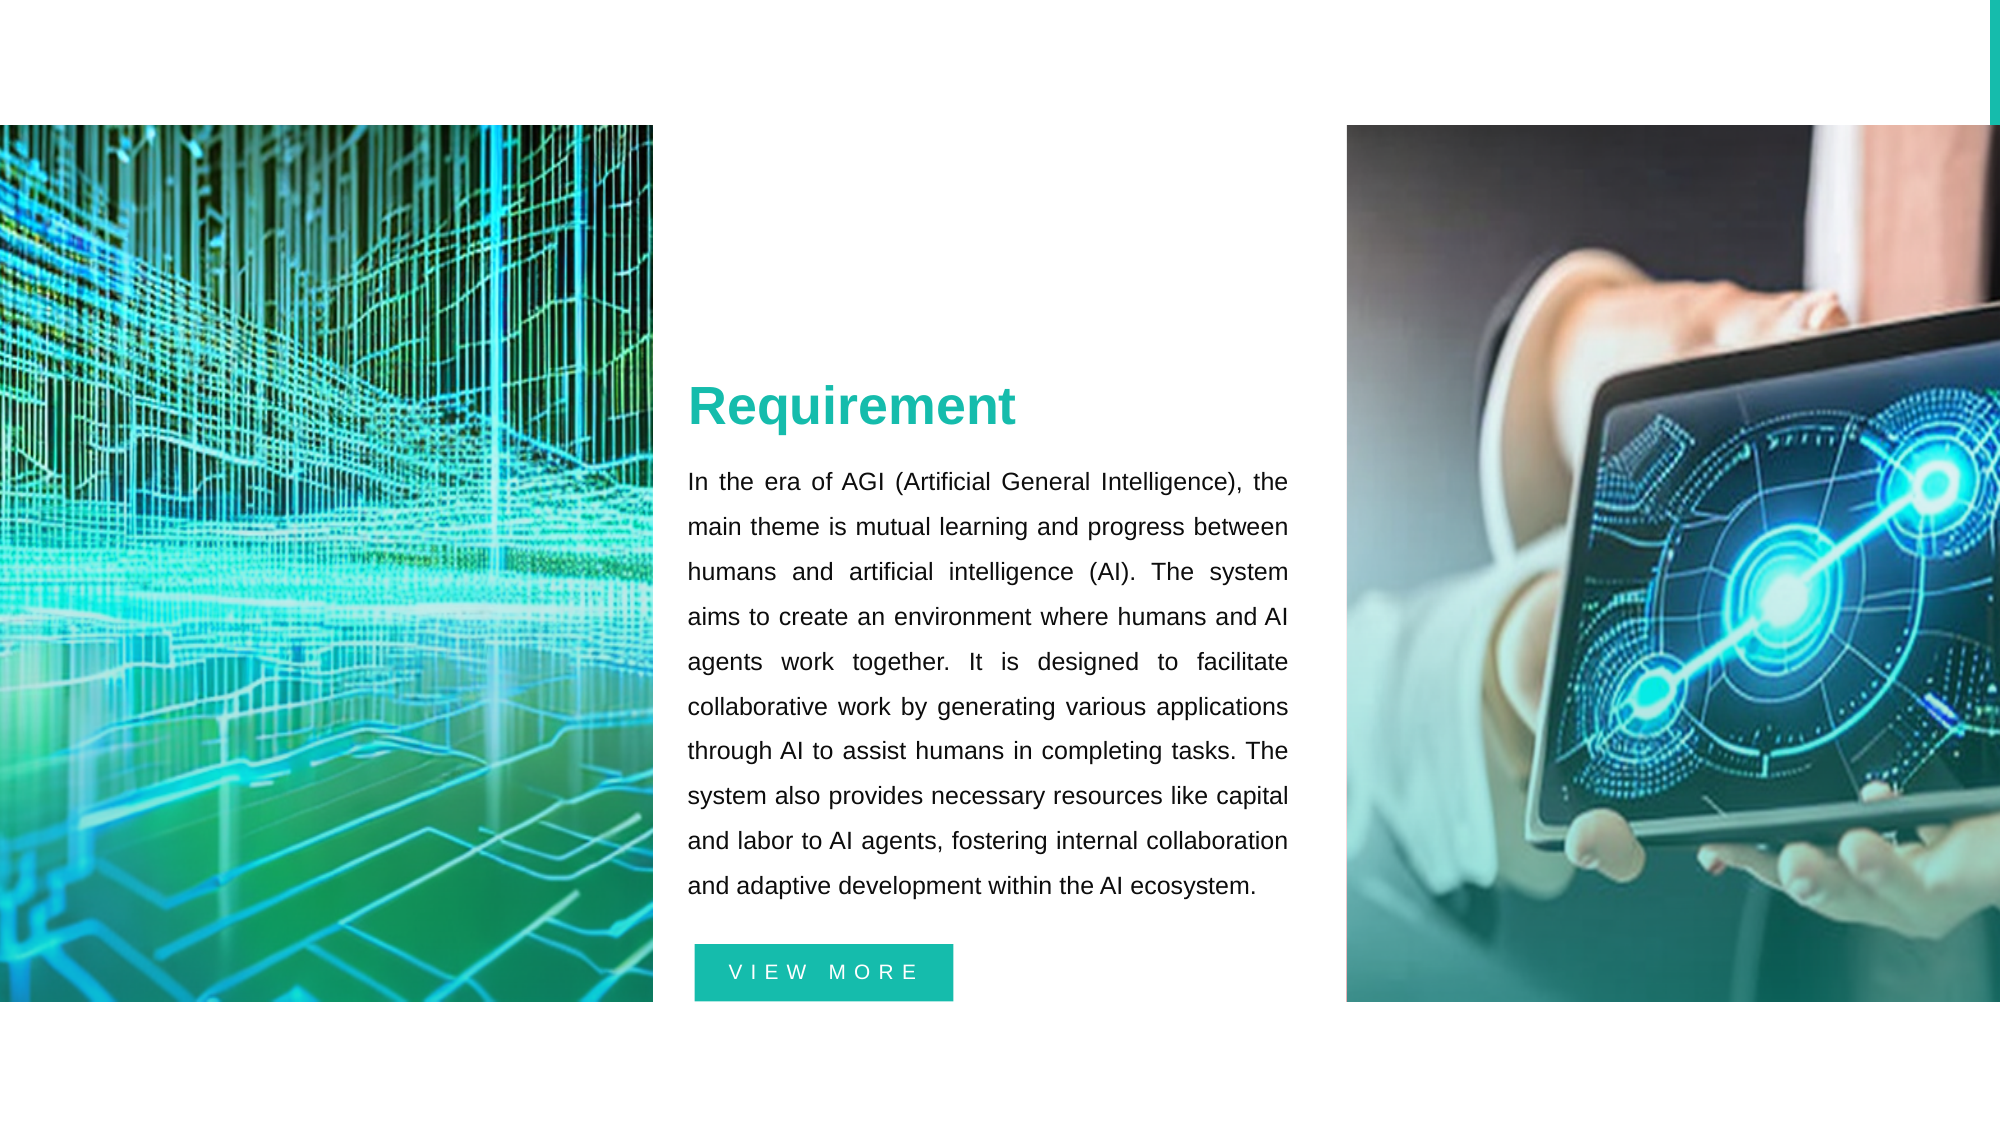

Requirement
In the era of AGI (Artificial General Intelligence), the main theme is mutual learning and progress between humans and artificial intelligence (AI). The system aims to create an environment where humans and AI agents work together. It is designed to facilitate collaborative work by generating various applications through AI to assist humans in completing tasks. The system also provides necessary resources like capital and labor to AI agents, fostering internal collaboration and adaptive development within the AI ecosystem.

VIEW MORE